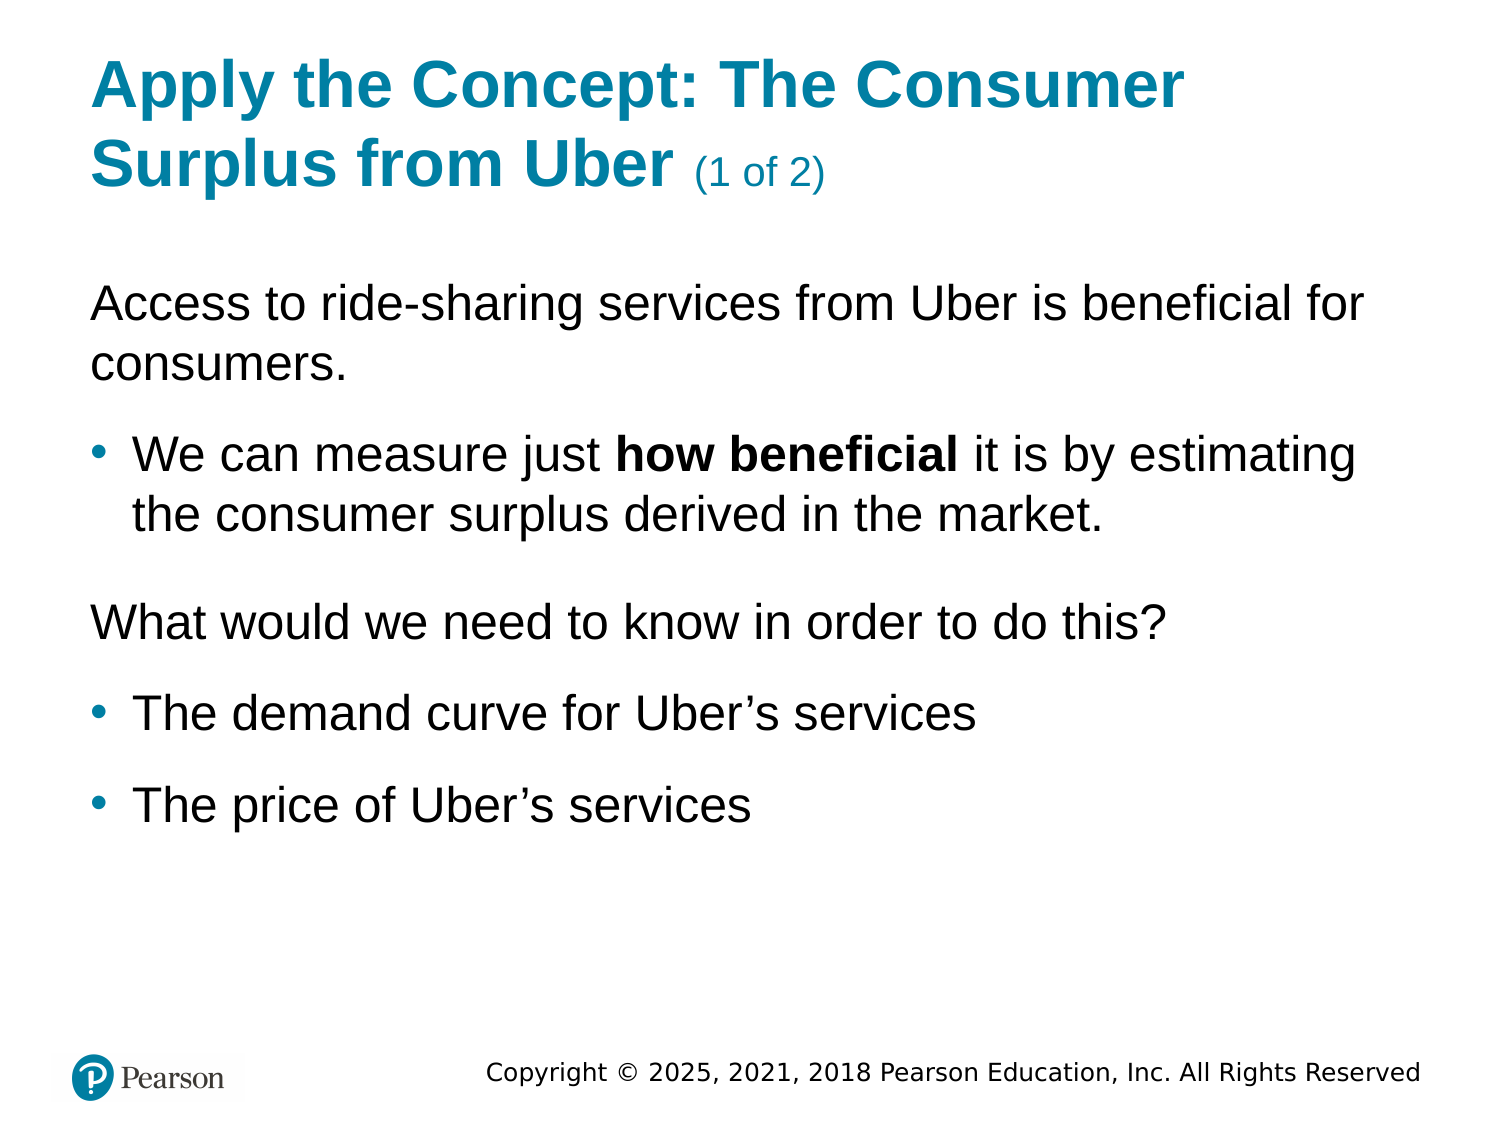

# Apply the Concept: The Consumer Surplus from Uber (1 of 2)
Access to ride-sharing services from Uber is beneficial for consumers.
We can measure just how beneficial it is by estimating the consumer surplus derived in the market.
What would we need to know in order to do this?
The demand curve for Uber’s services
The price of Uber’s services